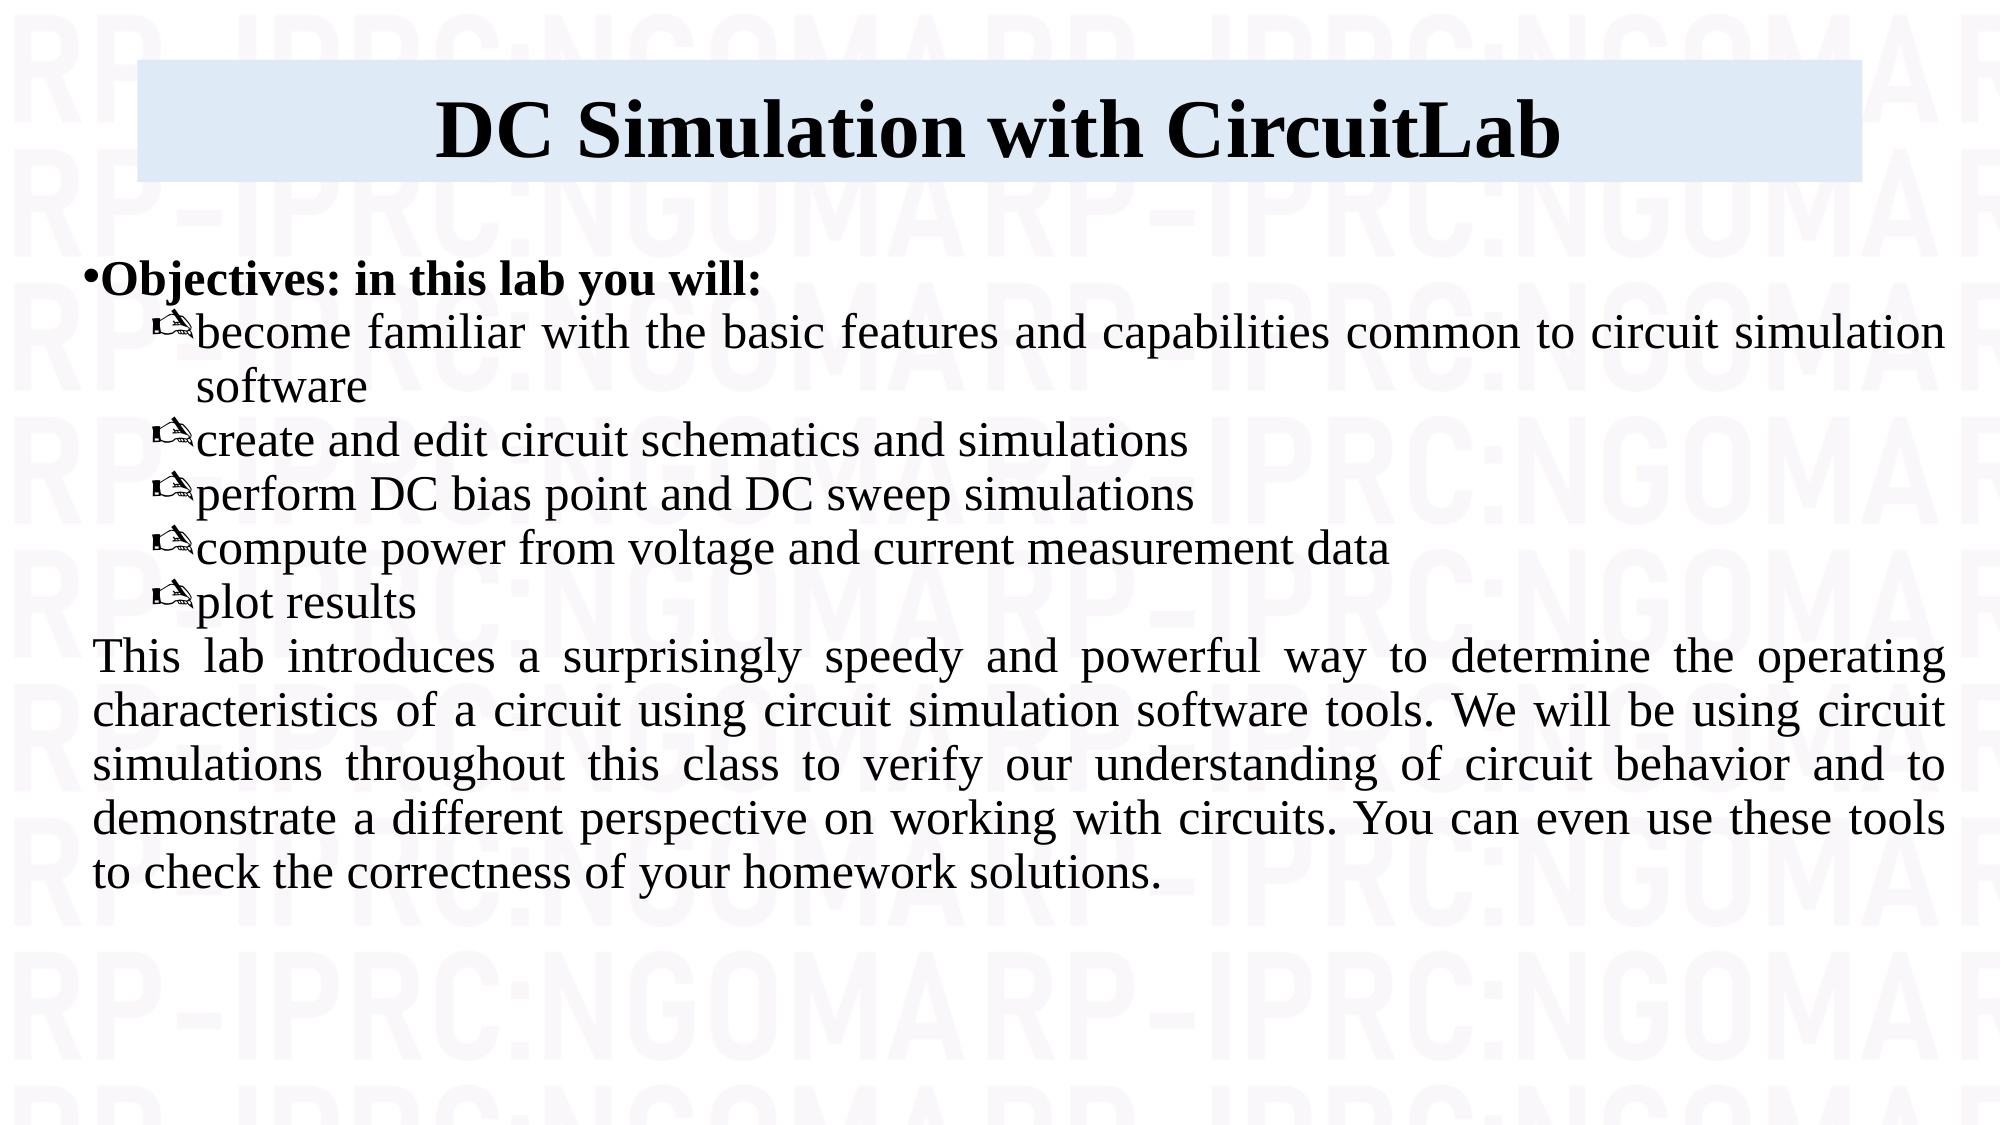

# DC Simulation with CircuitLab
Objectives: in this lab you will:
become familiar with the basic features and capabilities common to circuit simulation software
create and edit circuit schematics and simulations
perform DC bias point and DC sweep simulations
compute power from voltage and current measurement data
plot results
This lab introduces a surprisingly speedy and powerful way to determine the operating characteristics of a circuit using circuit simulation software tools. We will be using circuit simulations throughout this class to verify our understanding of circuit behavior and to demonstrate a different perspective on working with circuits. You can even use these tools to check the correctness of your homework solutions.